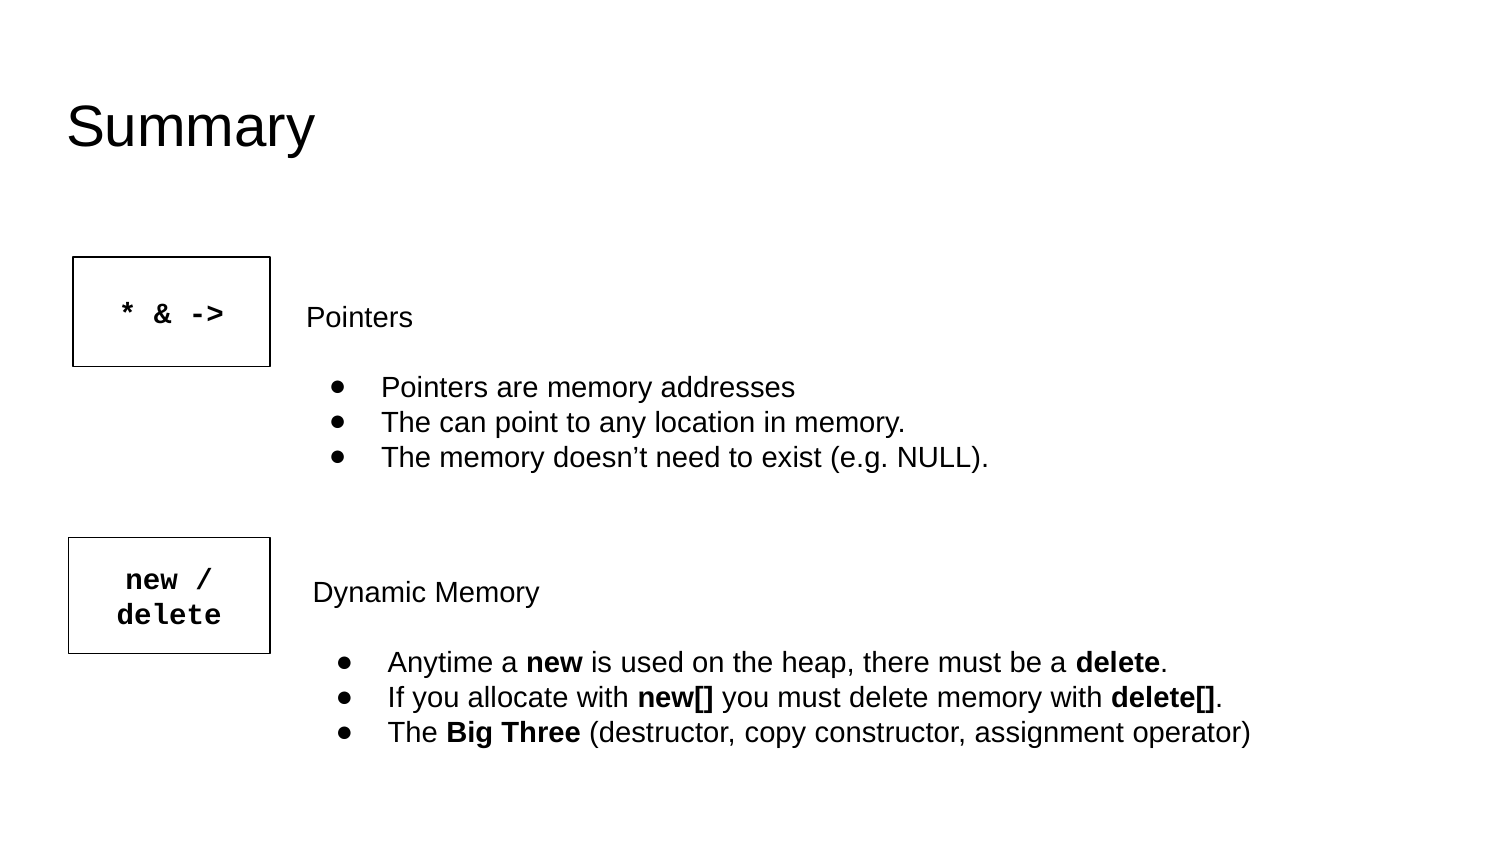

# Summary
* & ->
Pointers

Pointers are memory addresses
The can point to any location in memory.
The memory doesn’t need to exist (e.g. NULL).
new / delete
Dynamic Memory

Anytime a new is used on the heap, there must be a delete.
If you allocate with new[] you must delete memory with delete[].
The Big Three (destructor, copy constructor, assignment operator)